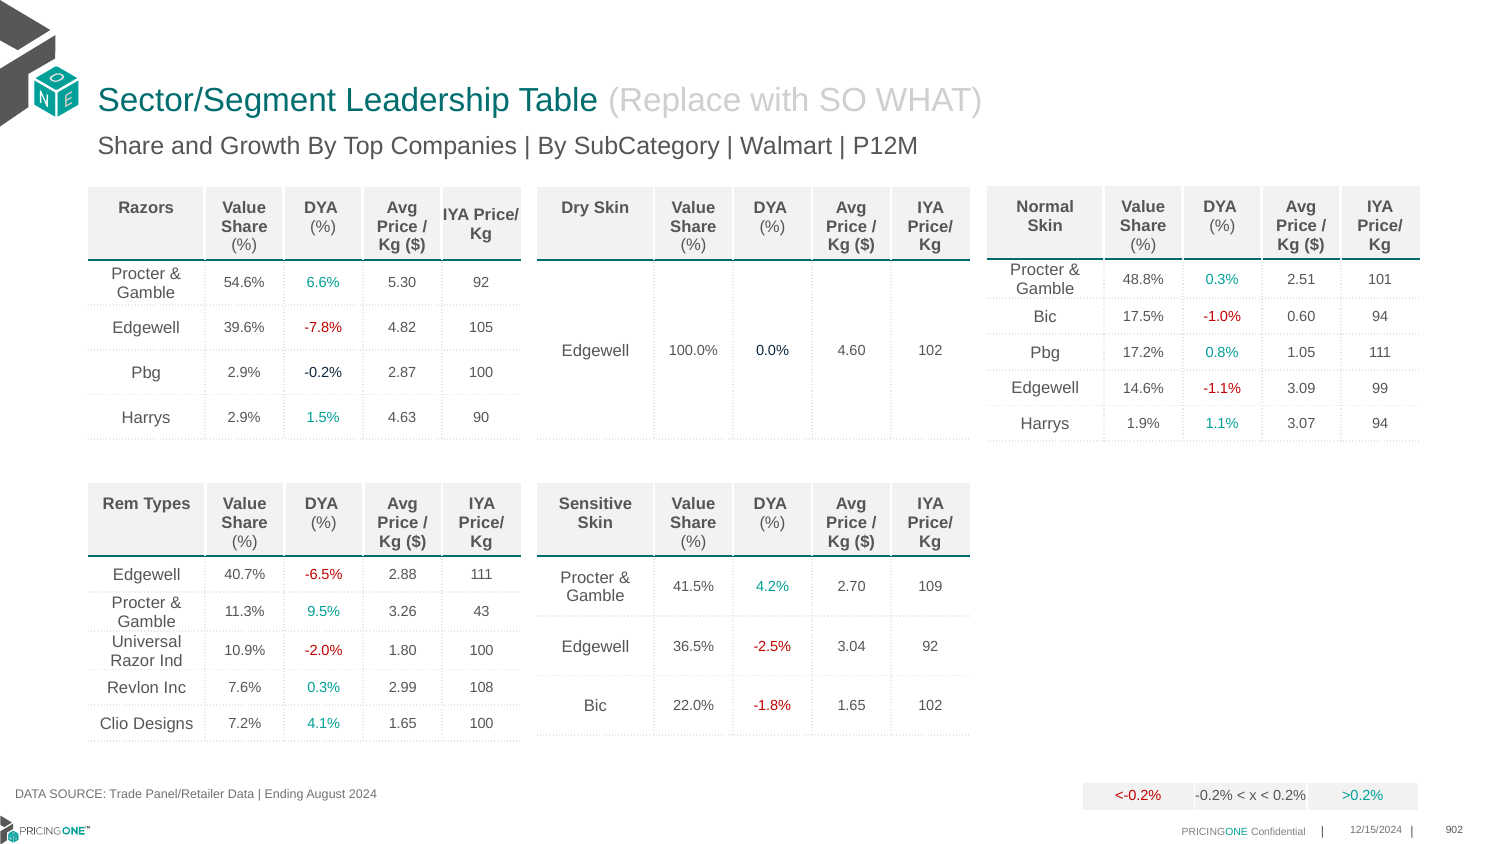

# Sector/Segment Leadership Table (Replace with SO WHAT)
Share and Growth By Top Companies | By SubCategory | Walmart | P12M
| Normal Skin | Value Share (%) | DYA (%) | Avg Price /Kg ($) | IYA Price/Kg |
| --- | --- | --- | --- | --- |
| Procter & Gamble | 48.8% | 0.3% | 2.51 | 101 |
| Bic | 17.5% | -1.0% | 0.60 | 94 |
| Pbg | 17.2% | 0.8% | 1.05 | 111 |
| Edgewell | 14.6% | -1.1% | 3.09 | 99 |
| Harrys | 1.9% | 1.1% | 3.07 | 94 |
| Razors | Value Share (%) | DYA (%) | Avg Price /Kg ($) | IYA Price/ Kg |
| --- | --- | --- | --- | --- |
| Procter & Gamble | 54.6% | 6.6% | 5.30 | 92 |
| Edgewell | 39.6% | -7.8% | 4.82 | 105 |
| Pbg | 2.9% | -0.2% | 2.87 | 100 |
| Harrys | 2.9% | 1.5% | 4.63 | 90 |
| Dry Skin | Value Share (%) | DYA (%) | Avg Price /Kg ($) | IYA Price/Kg |
| --- | --- | --- | --- | --- |
| Edgewell | 100.0% | 0.0% | 4.60 | 102 |
| Rem Types | Value Share (%) | DYA (%) | Avg Price /Kg ($) | IYA Price/Kg |
| --- | --- | --- | --- | --- |
| Edgewell | 40.7% | -6.5% | 2.88 | 111 |
| Procter & Gamble | 11.3% | 9.5% | 3.26 | 43 |
| Universal Razor Ind | 10.9% | -2.0% | 1.80 | 100 |
| Revlon Inc | 7.6% | 0.3% | 2.99 | 108 |
| Clio Designs | 7.2% | 4.1% | 1.65 | 100 |
| Sensitive Skin | Value Share (%) | DYA (%) | Avg Price /Kg ($) | IYA Price/Kg |
| --- | --- | --- | --- | --- |
| Procter & Gamble | 41.5% | 4.2% | 2.70 | 109 |
| Edgewell | 36.5% | -2.5% | 3.04 | 92 |
| Bic | 22.0% | -1.8% | 1.65 | 102 |
DATA SOURCE: Trade Panel/Retailer Data | Ending August 2024
| <-0.2% | -0.2% < x < 0.2% | >0.2% |
| --- | --- | --- |

12/15/2024
902